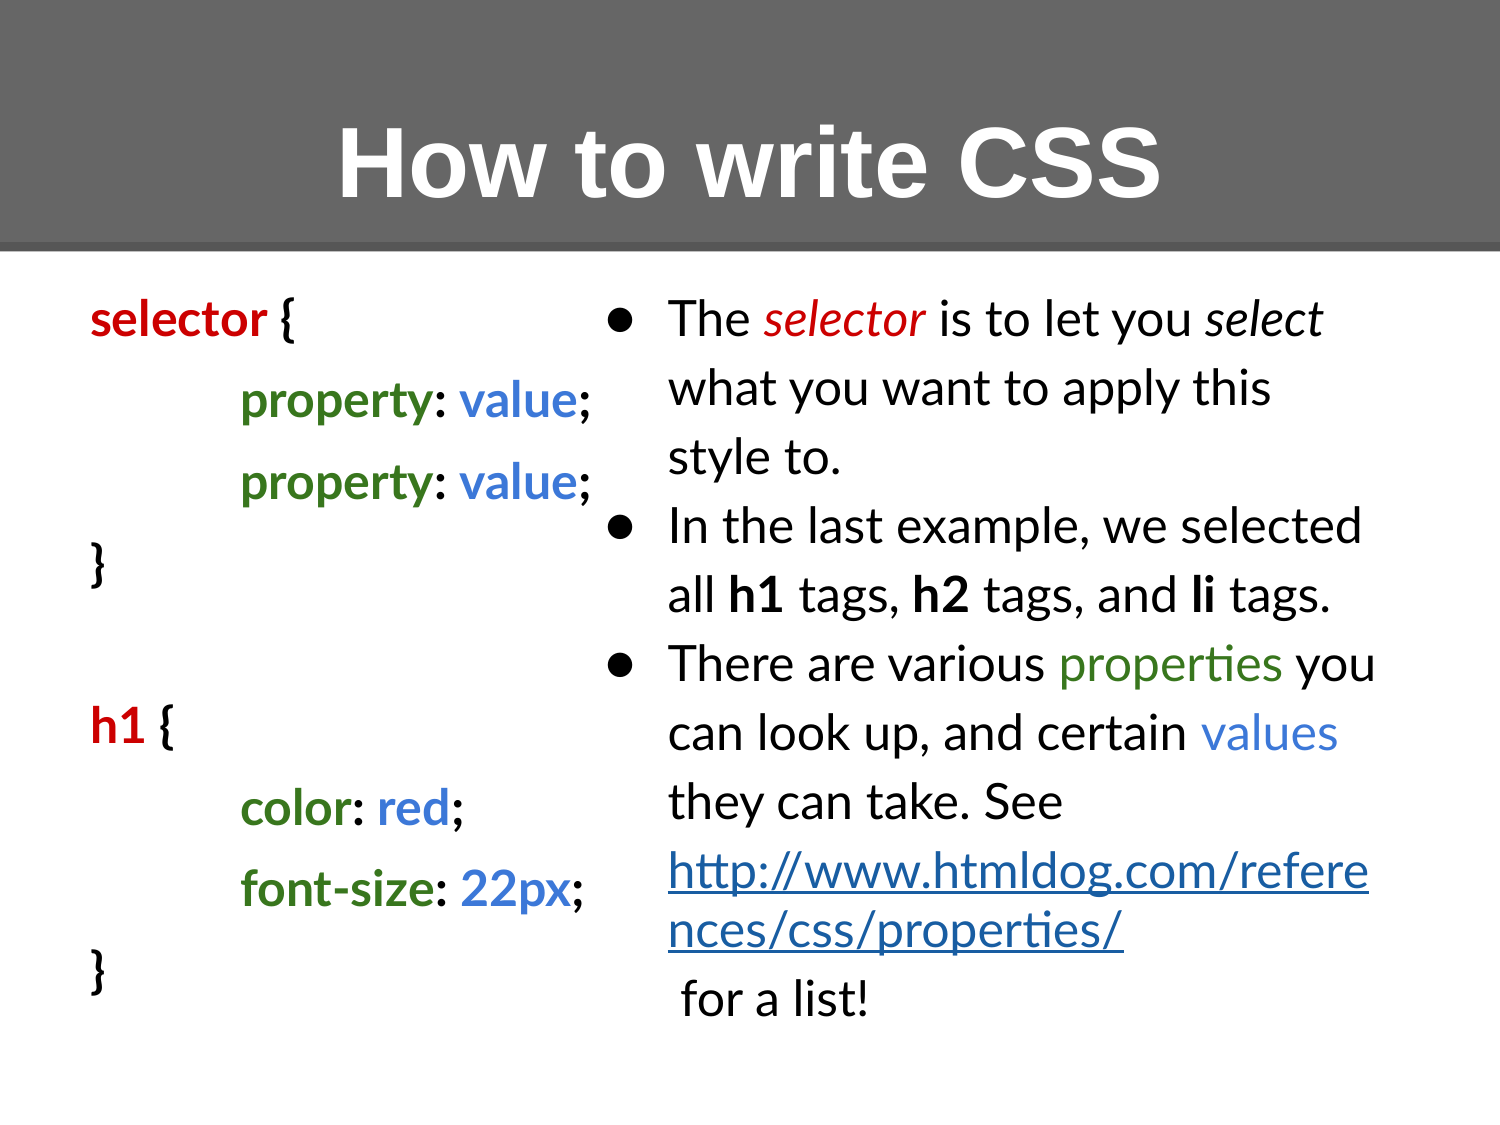

# How to write CSS
selector {
	property: value;
	property: value;
}

h1 {
	color: red;
	font-size: 22px;
}
The selector is to let you select what you want to apply this style to.
In the last example, we selected all h1 tags, h2 tags, and li tags.
There are various properties you can look up, and certain values they can take. See http://www.htmldog.com/references/css/properties/ for a list!